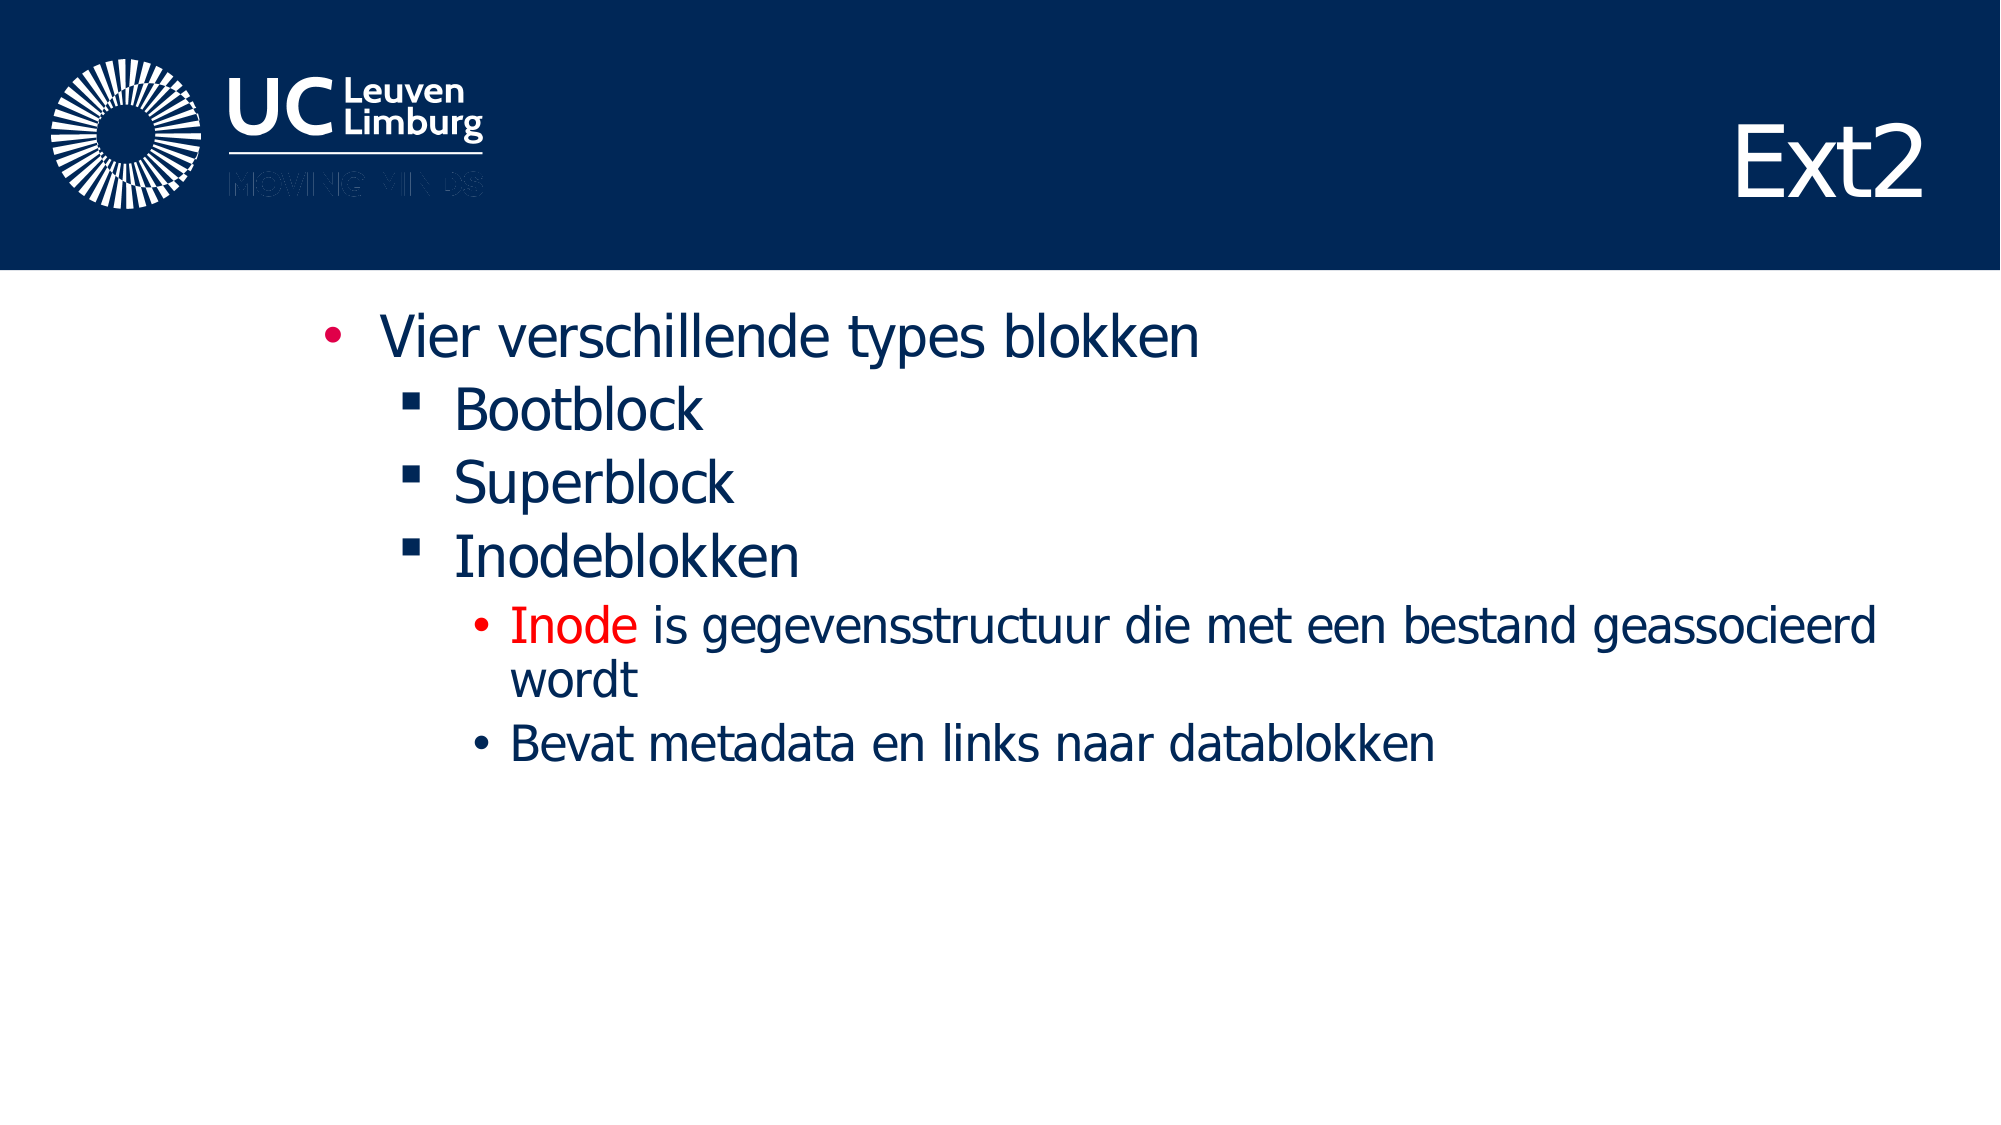

# Ext2
Vier verschillende types blokken
Bootblock
Superblock
Inodeblokken
Inode is gegevensstructuur die met een bestand geassocieerd wordt
Bevat metadata en links naar datablokken